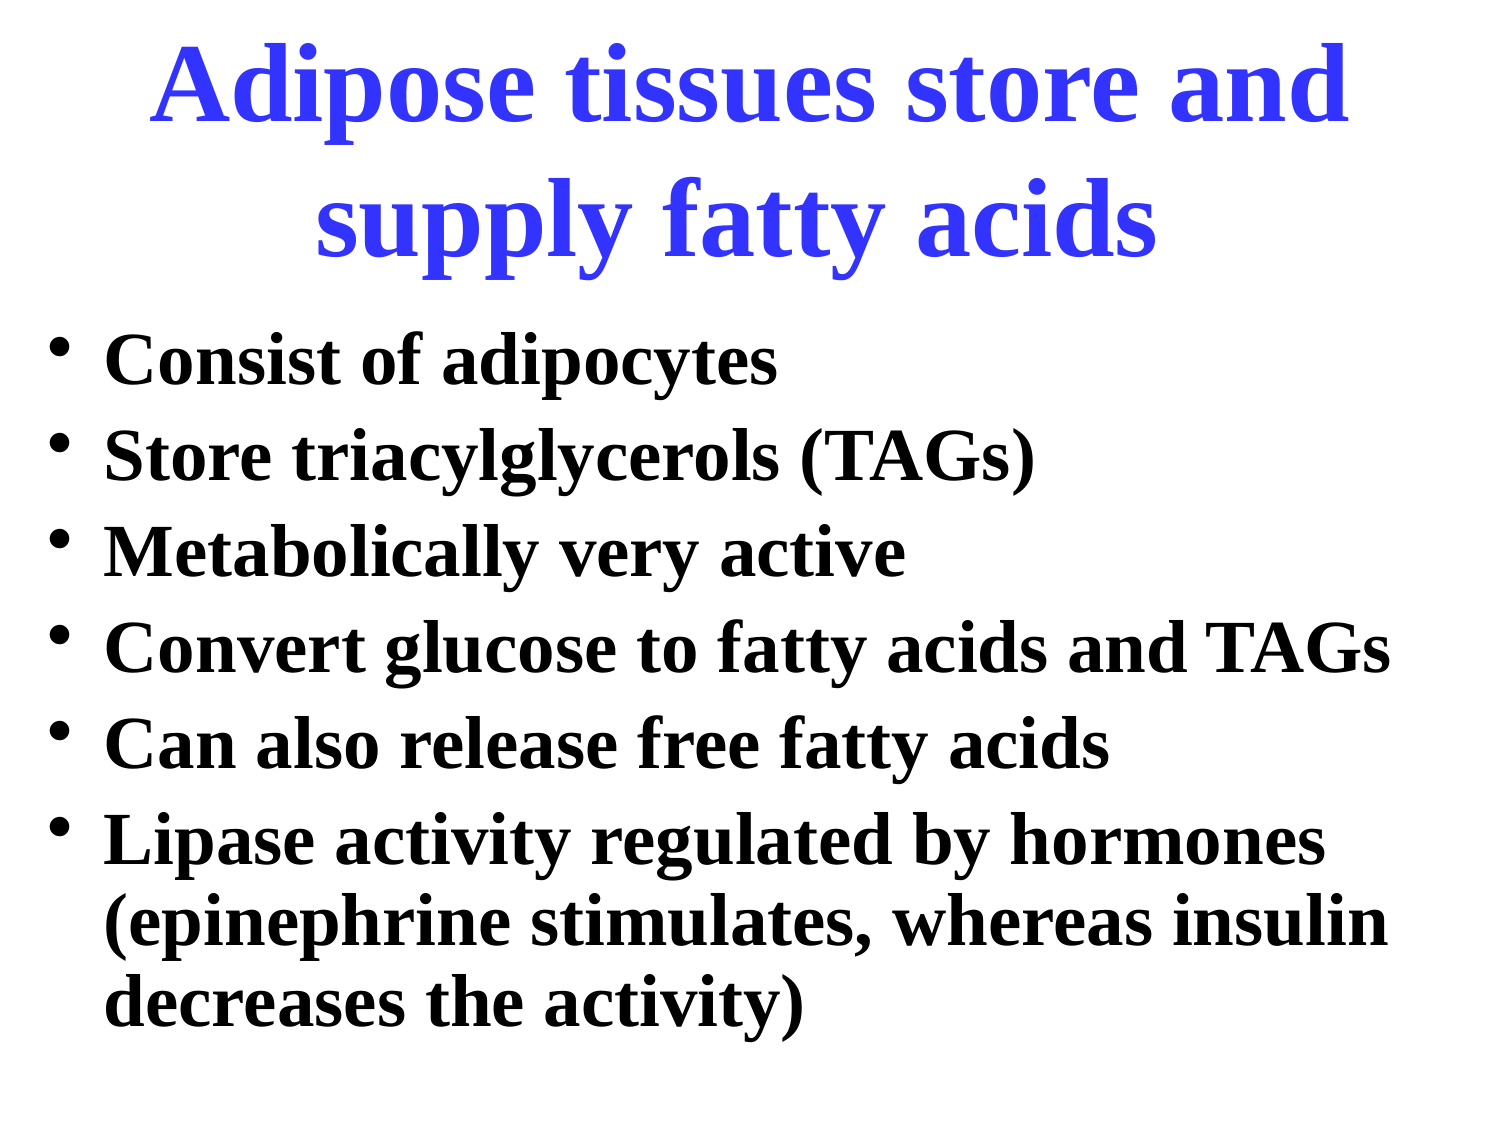

# Adipose tissues store and supply fatty acids
Consist of adipocytes
Store triacylglycerols (TAGs)
Metabolically very active
Convert glucose to fatty acids and TAGs
Can also release free fatty acids
Lipase activity regulated by hormones (epinephrine stimulates, whereas insulin decreases the activity)